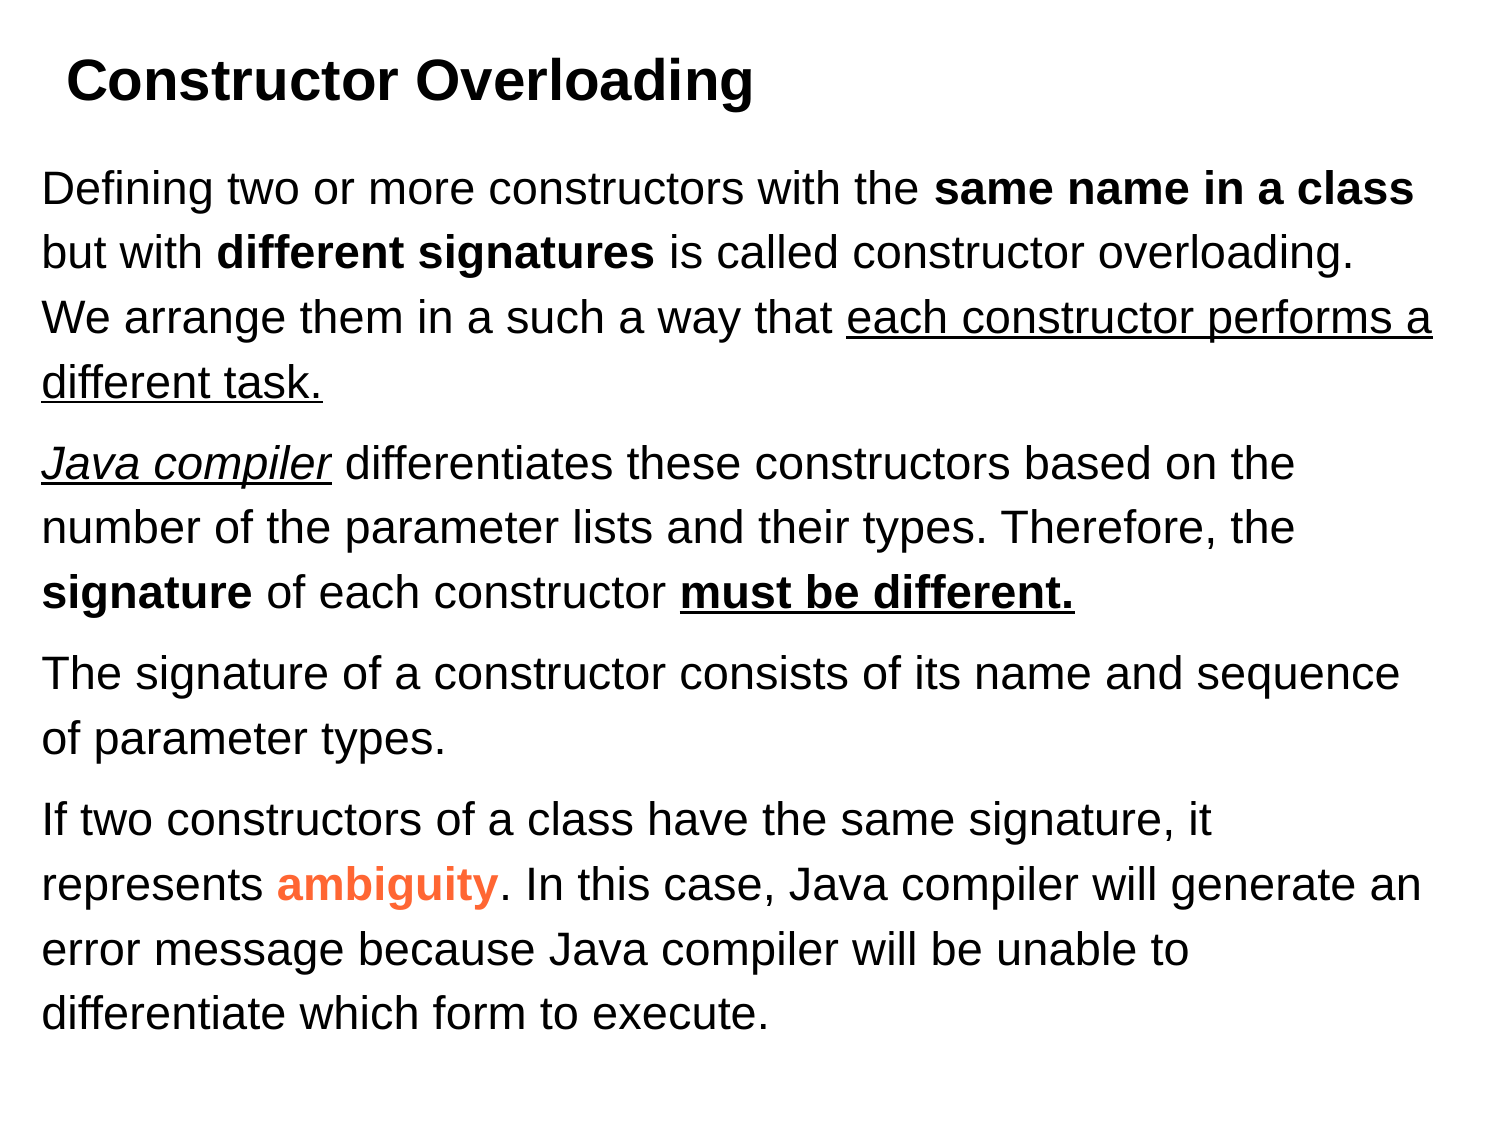

# Constructor Overloading
Defining two or more constructors with the same name in a class but with different signatures is called constructor overloading. We arrange them in a such a way that each constructor performs a different task.
Java compiler differentiates these constructors based on the number of the parameter lists and their types. Therefore, the signature of each constructor must be different.
The signature of a constructor consists of its name and sequence of parameter types.
If two constructors of a class have the same signature, it represents ambiguity. In this case, Java compiler will generate an error message because Java compiler will be unable to differentiate which form to execute.